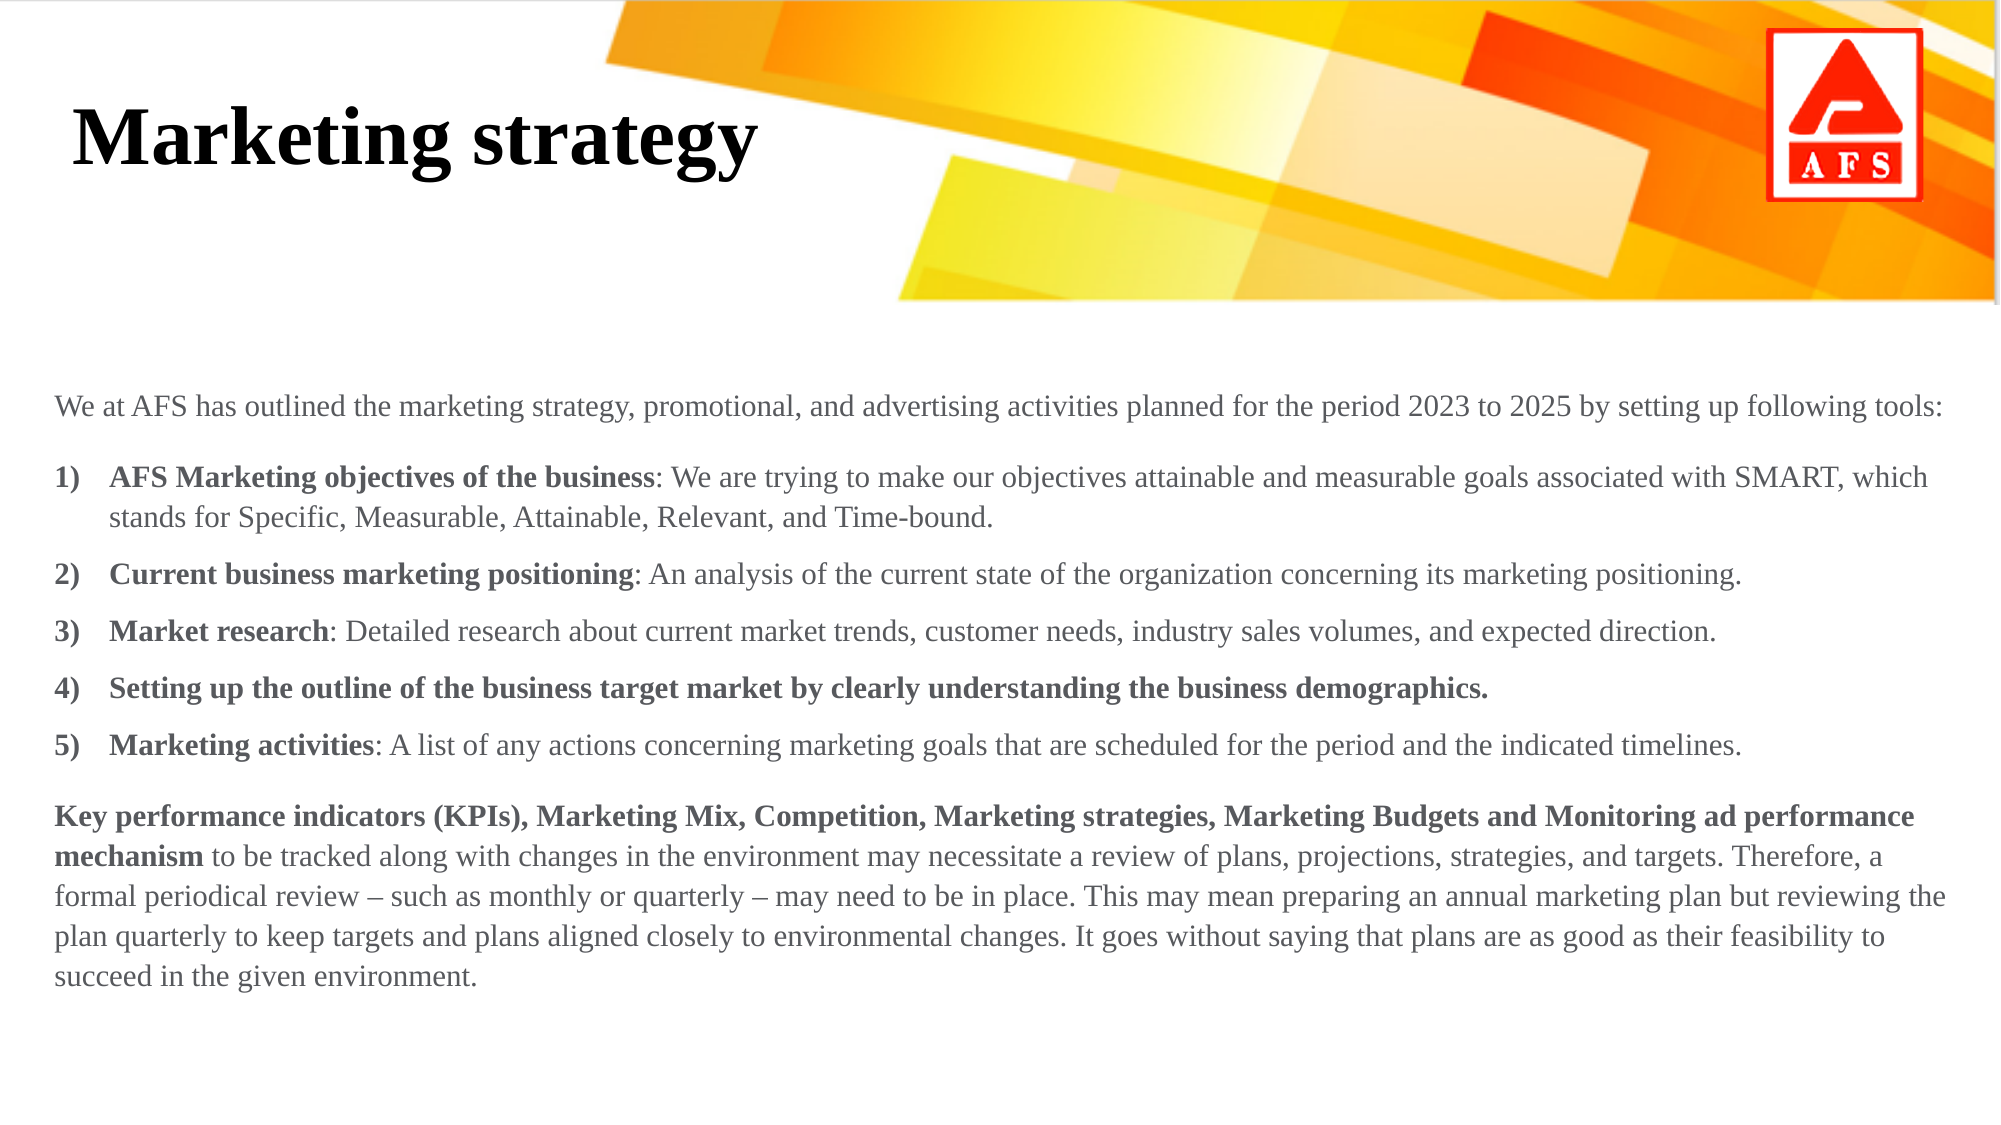

Marketing strategy
We at AFS has outlined the marketing strategy, promotional, and advertising activities planned for the period 2023 to 2025 by setting up following tools:
AFS Marketing objectives of the business: We are trying to make our objectives attainable and measurable goals associated with SMART, which stands for Specific, Measurable, Attainable, Relevant, and Time-bound.
Current business marketing positioning: An analysis of the current state of the organization concerning its marketing positioning.
Market research: Detailed research about current market trends, customer needs, industry sales volumes, and expected direction.
Setting up the outline of the business target market by clearly understanding the business demographics.
Marketing activities: A list of any actions concerning marketing goals that are scheduled for the period and the indicated timelines.
Key performance indicators (KPIs), Marketing Mix, Competition, Marketing strategies, Marketing Budgets and Monitoring ad performance mechanism to be tracked along with changes in the environment may necessitate a review of plans, projections, strategies, and targets. Therefore, a formal periodical review – such as monthly or quarterly – may need to be in place. This may mean preparing an annual marketing plan but reviewing the plan quarterly to keep targets and plans aligned closely to environmental changes. It goes without saying that plans are as good as their feasibility to succeed in the given environment.